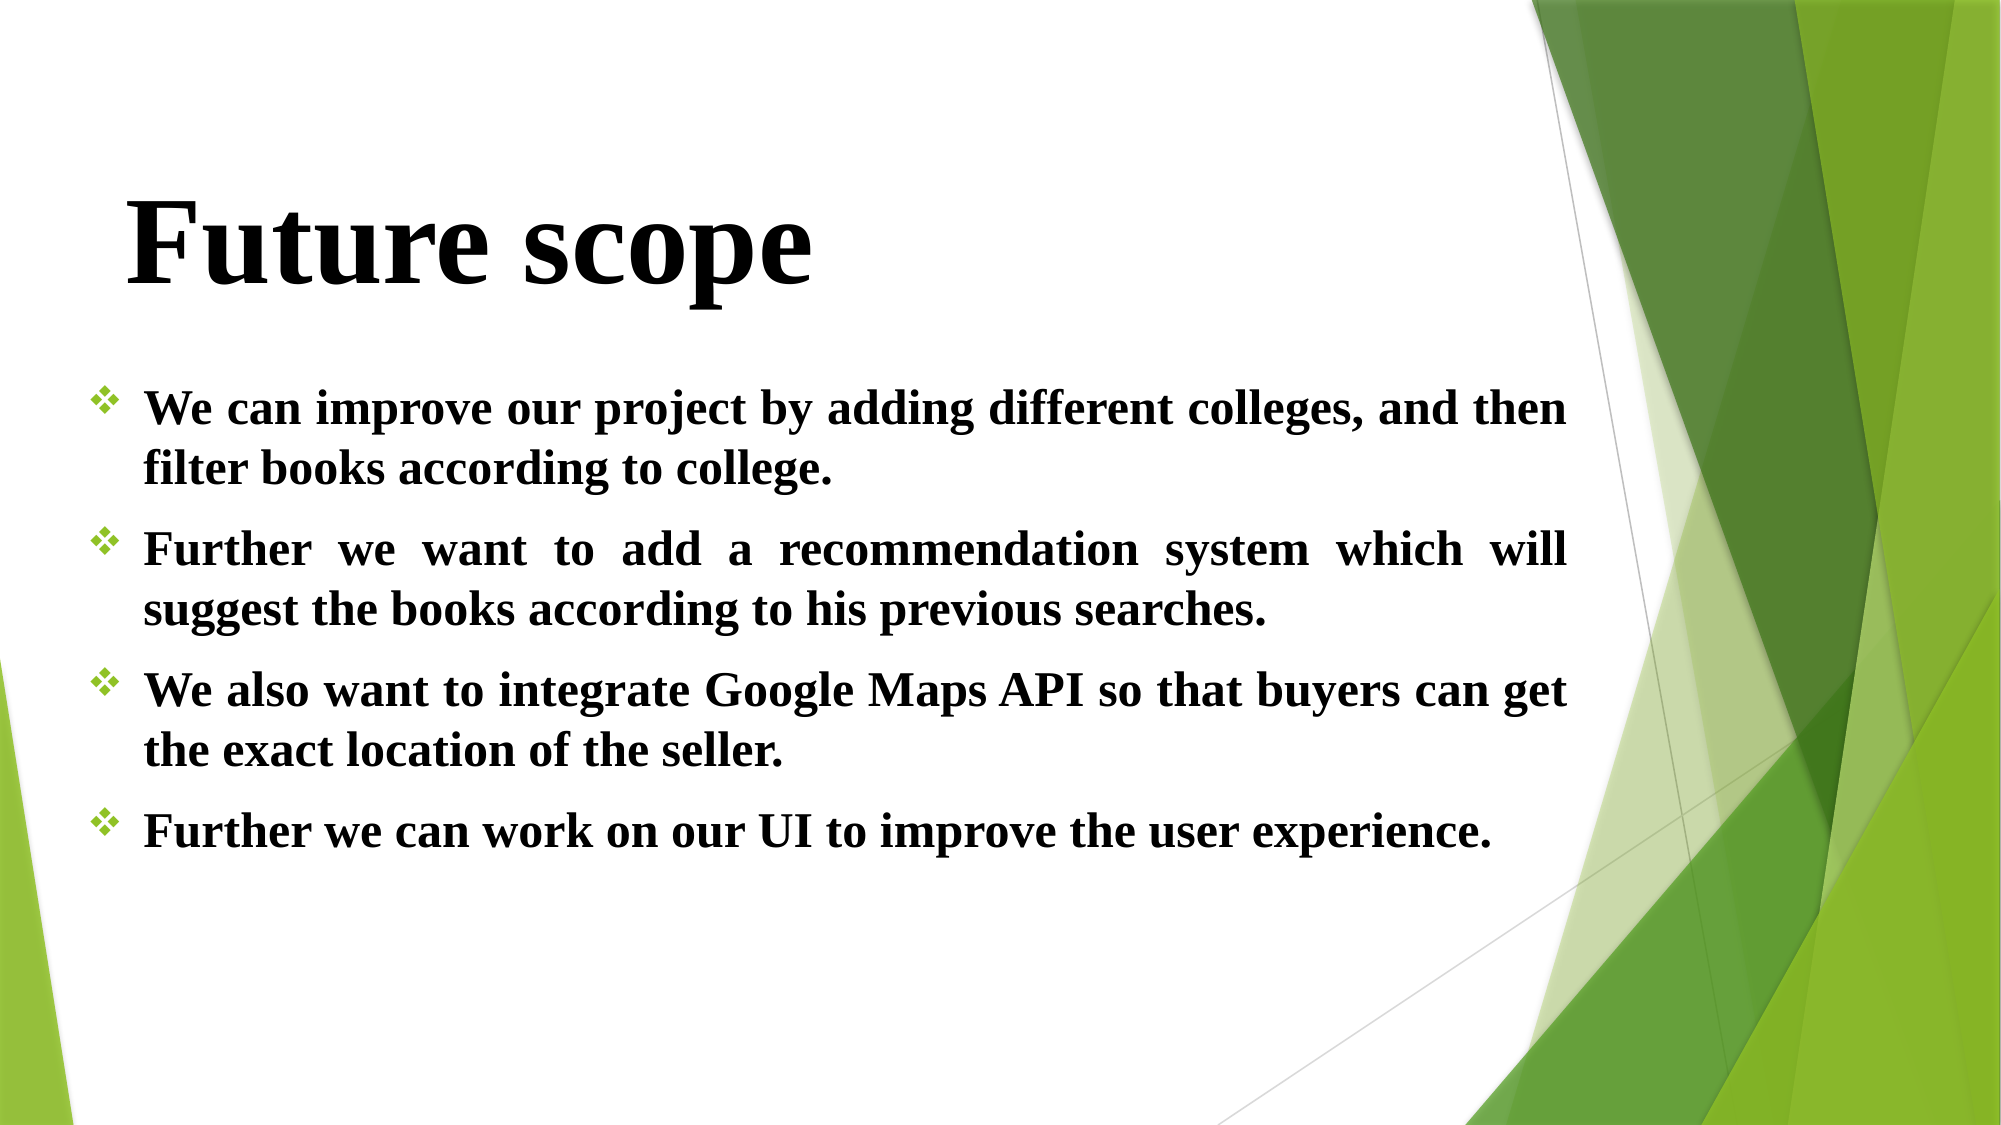

# Future scope

We can improve our project by adding different colleges, and then filter books according to college.
Further we want to add a recommendation system which will suggest the books according to his previous searches.
We also want to integrate Google Maps API so that buyers can get the exact location of the seller.
Further we can work on our UI to improve the user experience.